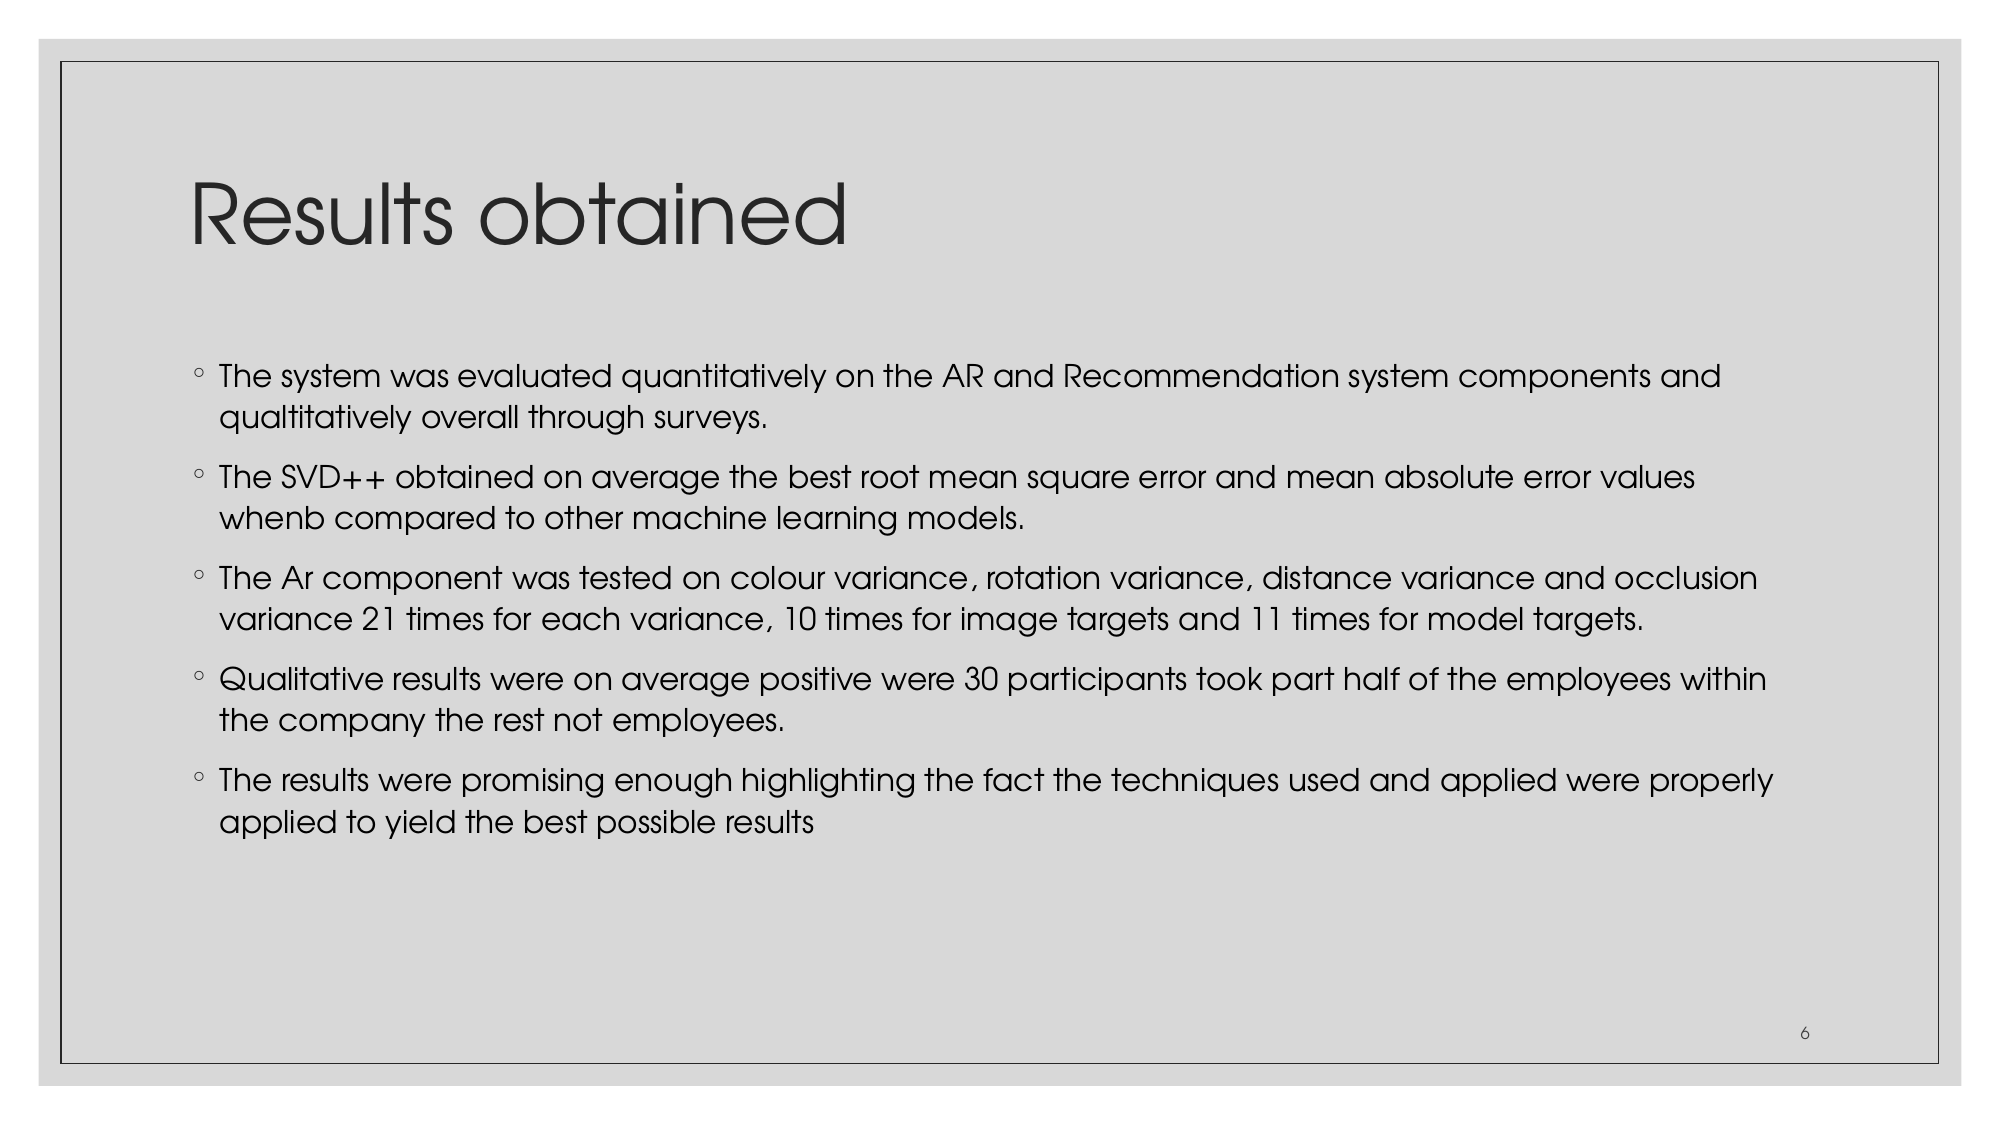

# Results obtained
The system was evaluated quantitatively on the AR and Recommendation system components and qualtitatively overall through surveys.
The SVD++ obtained on average the best root mean square error and mean absolute error values whenb compared to other machine learning models.
The Ar component was tested on colour variance, rotation variance, distance variance and occlusion variance 21 times for each variance, 10 times for image targets and 11 times for model targets.
Qualitative results were on average positive were 30 participants took part half of the employees within the company the rest not employees.
The results were promising enough highlighting the fact the techniques used and applied were properly applied to yield the best possible results
6